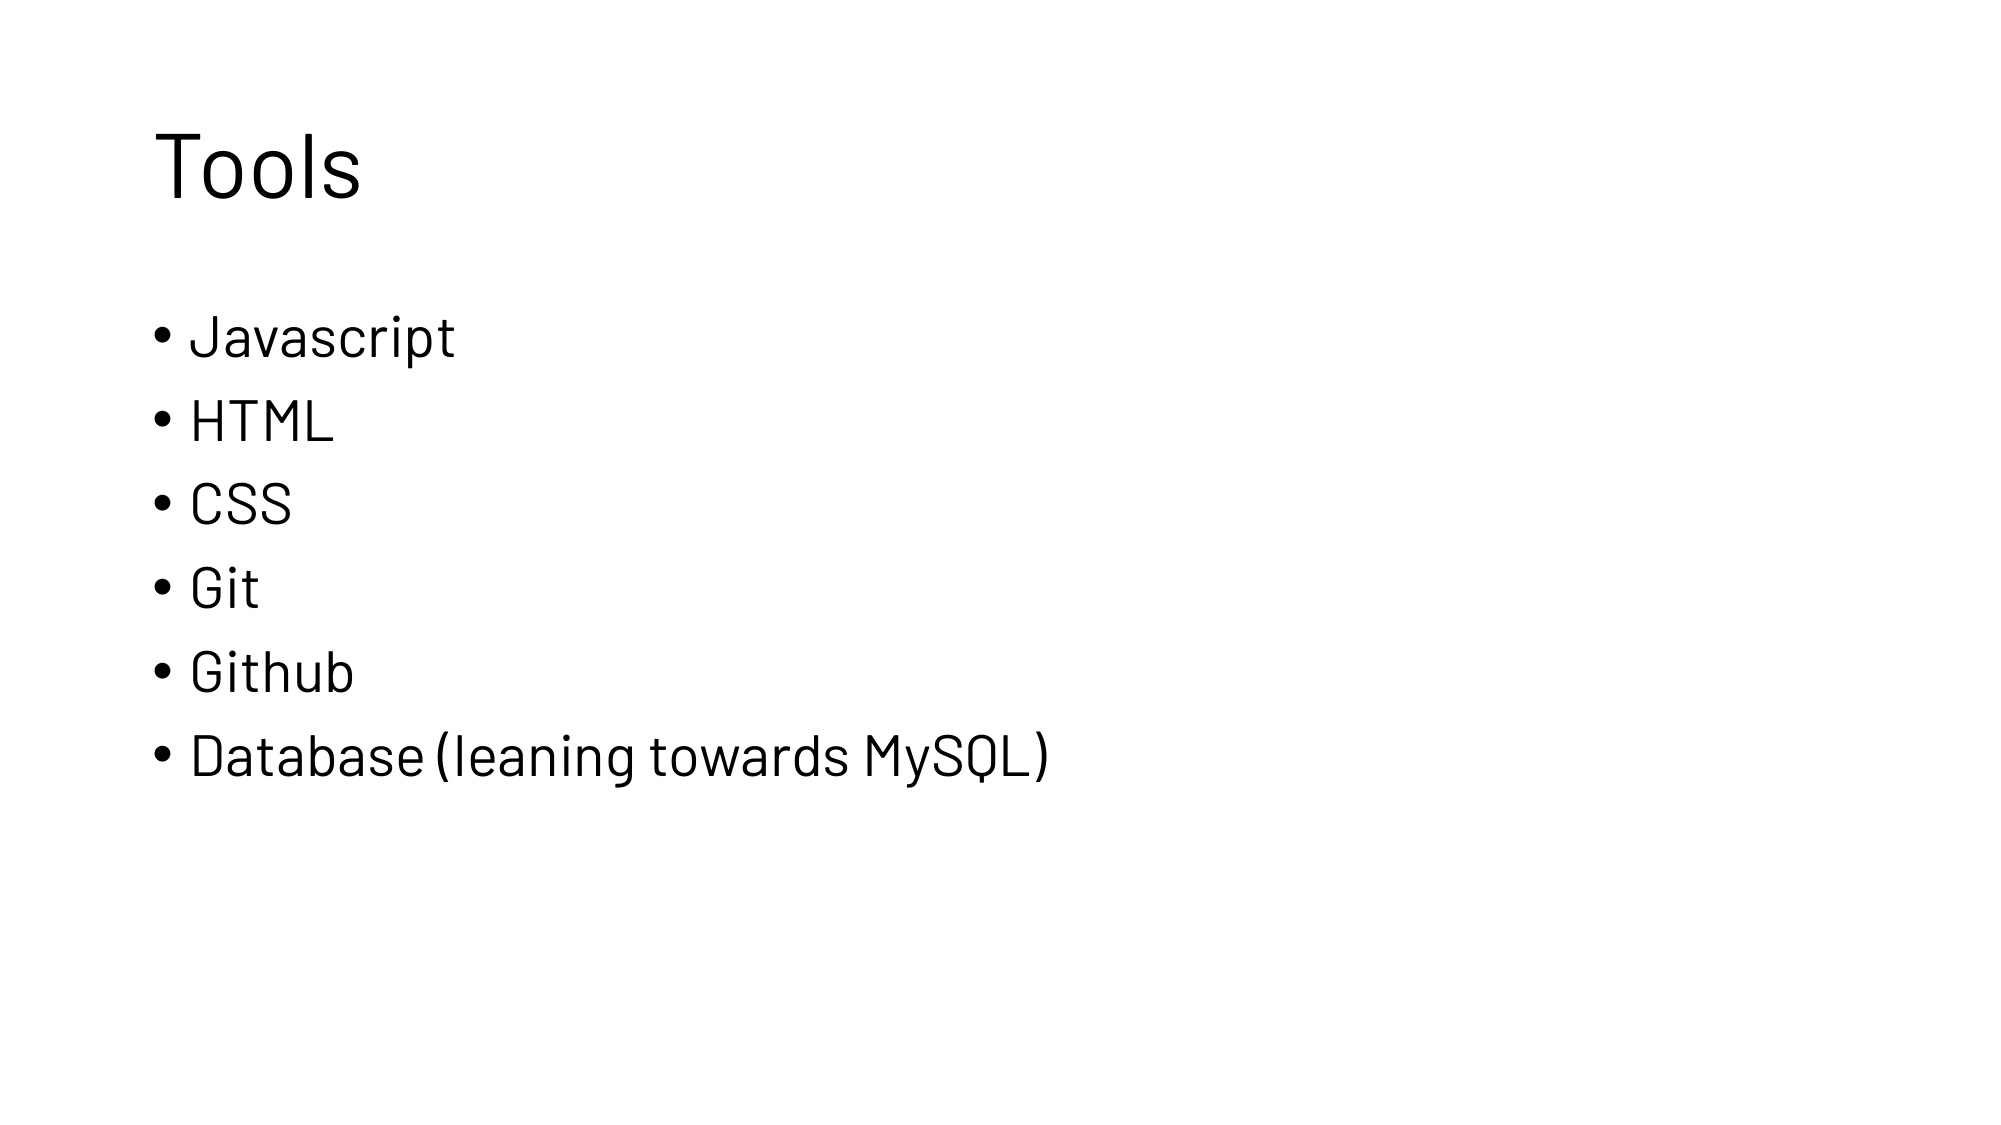

# Tools
Javascript
HTML
CSS
Git
Github
Database (leaning towards MySQL)